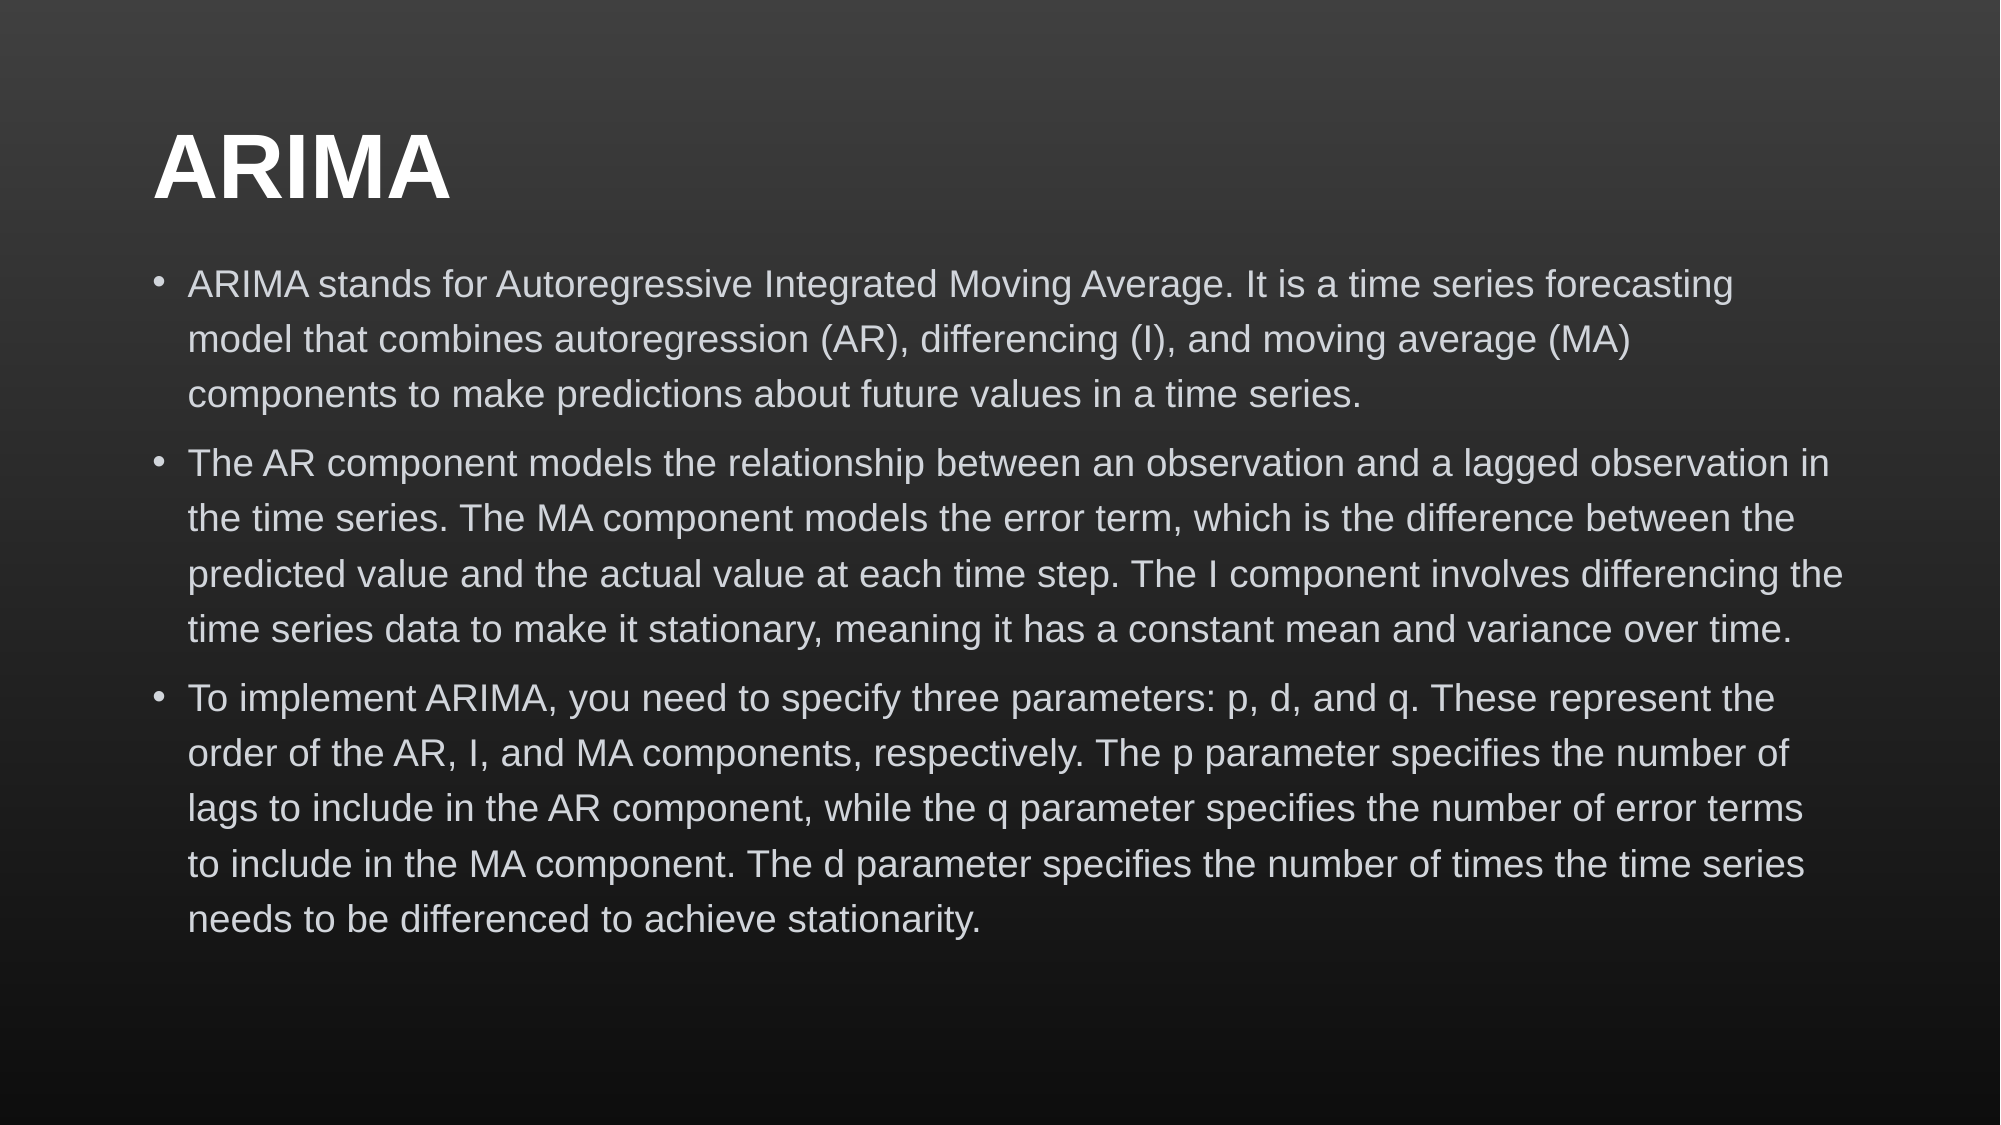

# ARIMA
ARIMA stands for Autoregressive Integrated Moving Average. It is a time series forecasting model that combines autoregression (AR), differencing (I), and moving average (MA) components to make predictions about future values in a time series.
The AR component models the relationship between an observation and a lagged observation in the time series. The MA component models the error term, which is the difference between the predicted value and the actual value at each time step. The I component involves differencing the time series data to make it stationary, meaning it has a constant mean and variance over time.
To implement ARIMA, you need to specify three parameters: p, d, and q. These represent the order of the AR, I, and MA components, respectively. The p parameter specifies the number of lags to include in the AR component, while the q parameter specifies the number of error terms to include in the MA component. The d parameter specifies the number of times the time series needs to be differenced to achieve stationarity.